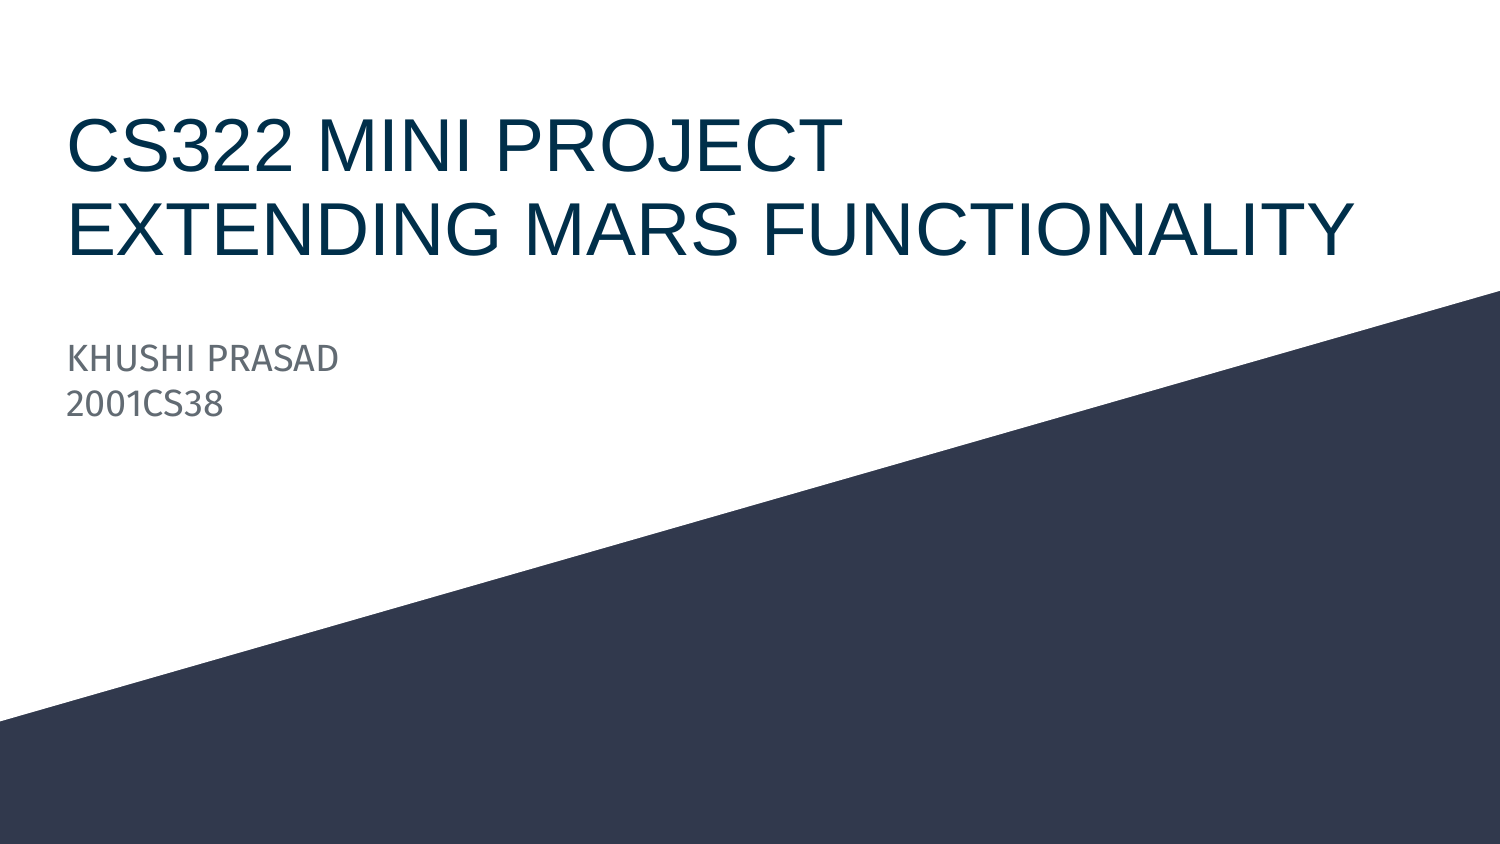

# CS322 MINI PROJECT
EXTENDING MARS FUNCTIONALITY
KHUSHI PRASAD
2001CS38